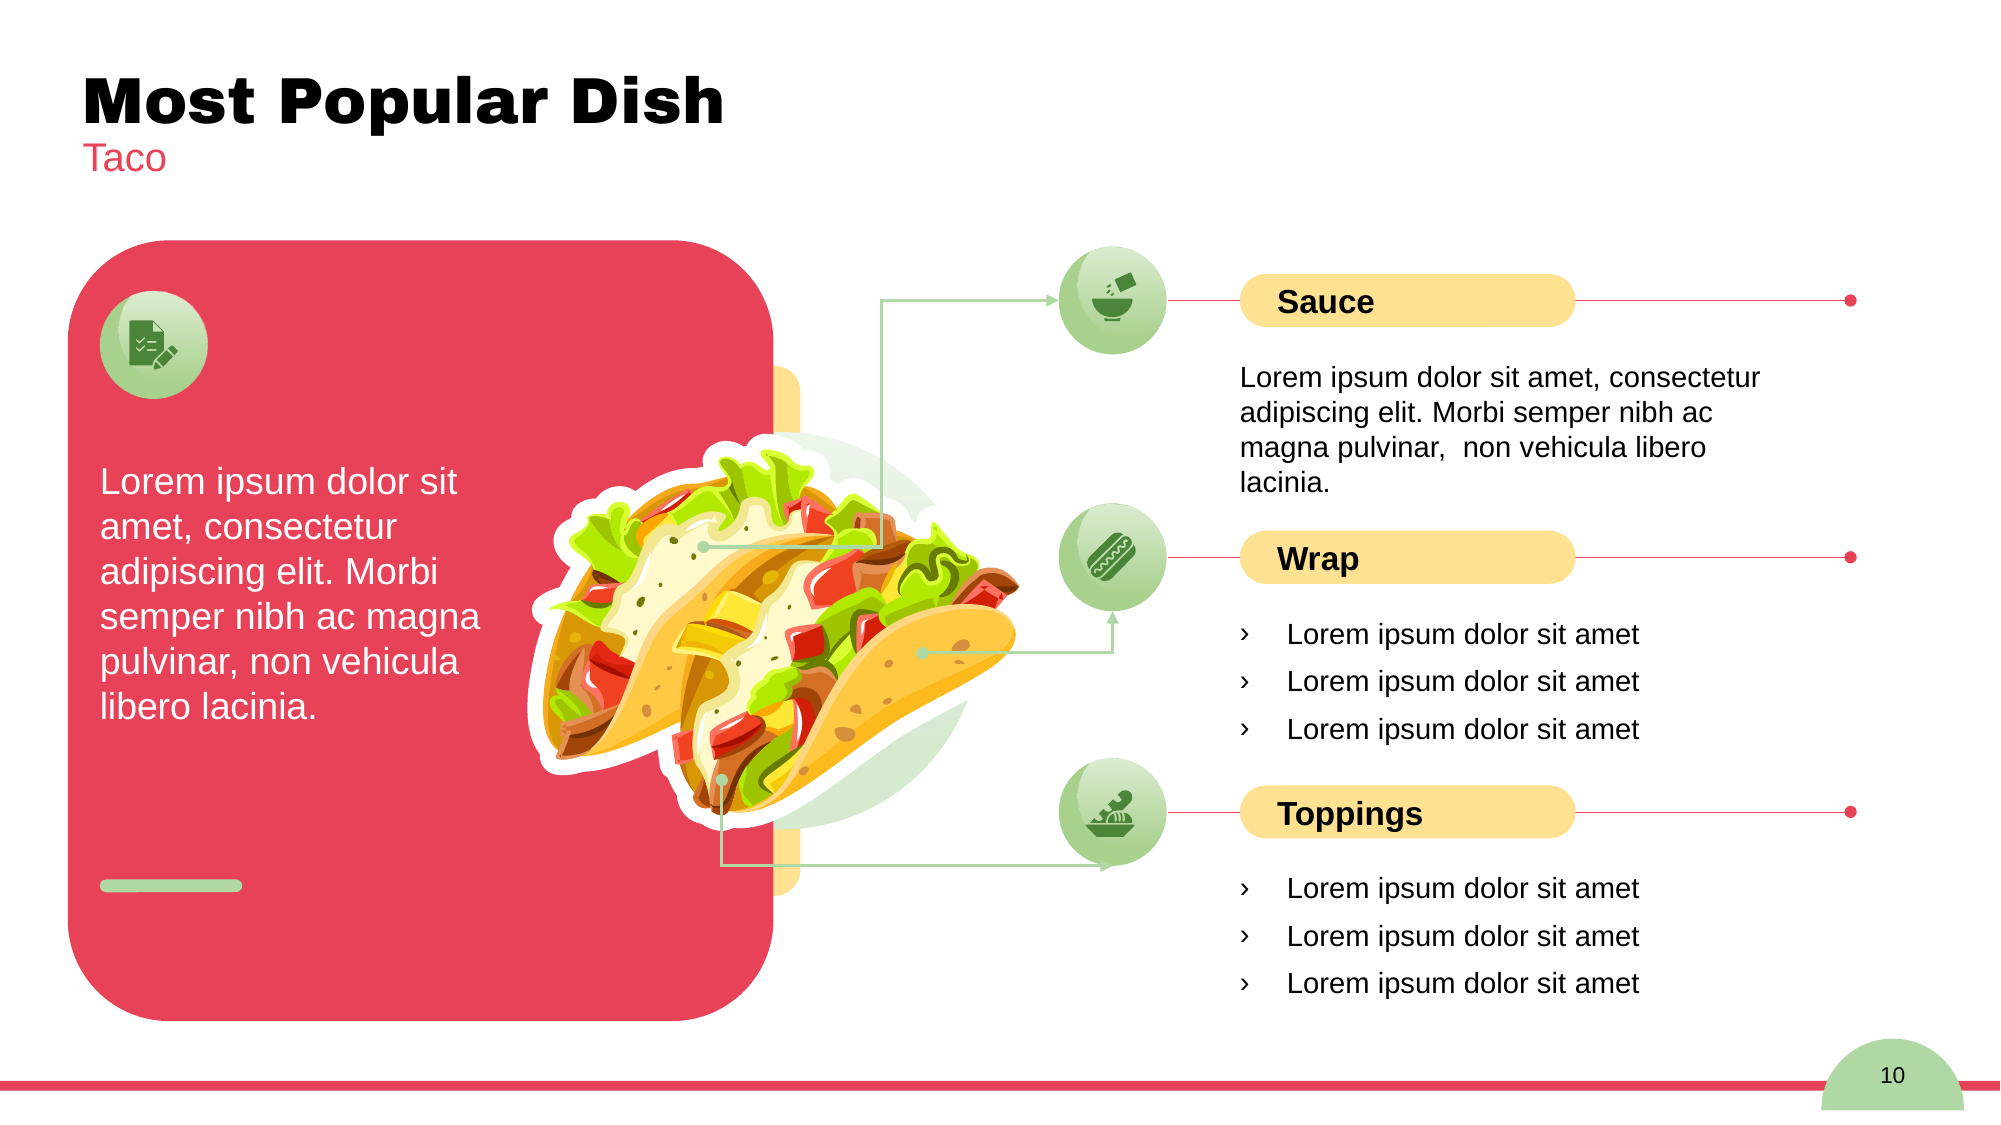

Most Popular Dish
Taco

Sauce

Lorem ipsum dolor sit amet, consectetur adipiscing elit. Morbi semper nibh ac magna pulvinar,  non vehicula libero lacinia.

Lorem ipsum dolor sit amet, consectetur adipiscing elit. Morbi semper nibh ac magna pulvinar, non vehicula libero lacinia.

Wrap

Lorem ipsum dolor sit amet
Lorem ipsum dolor sit amet
Lorem ipsum dolor sit amet

Toppings
Lorem ipsum dolor sit amet
Lorem ipsum dolor sit amet
Lorem ipsum dolor sit amet